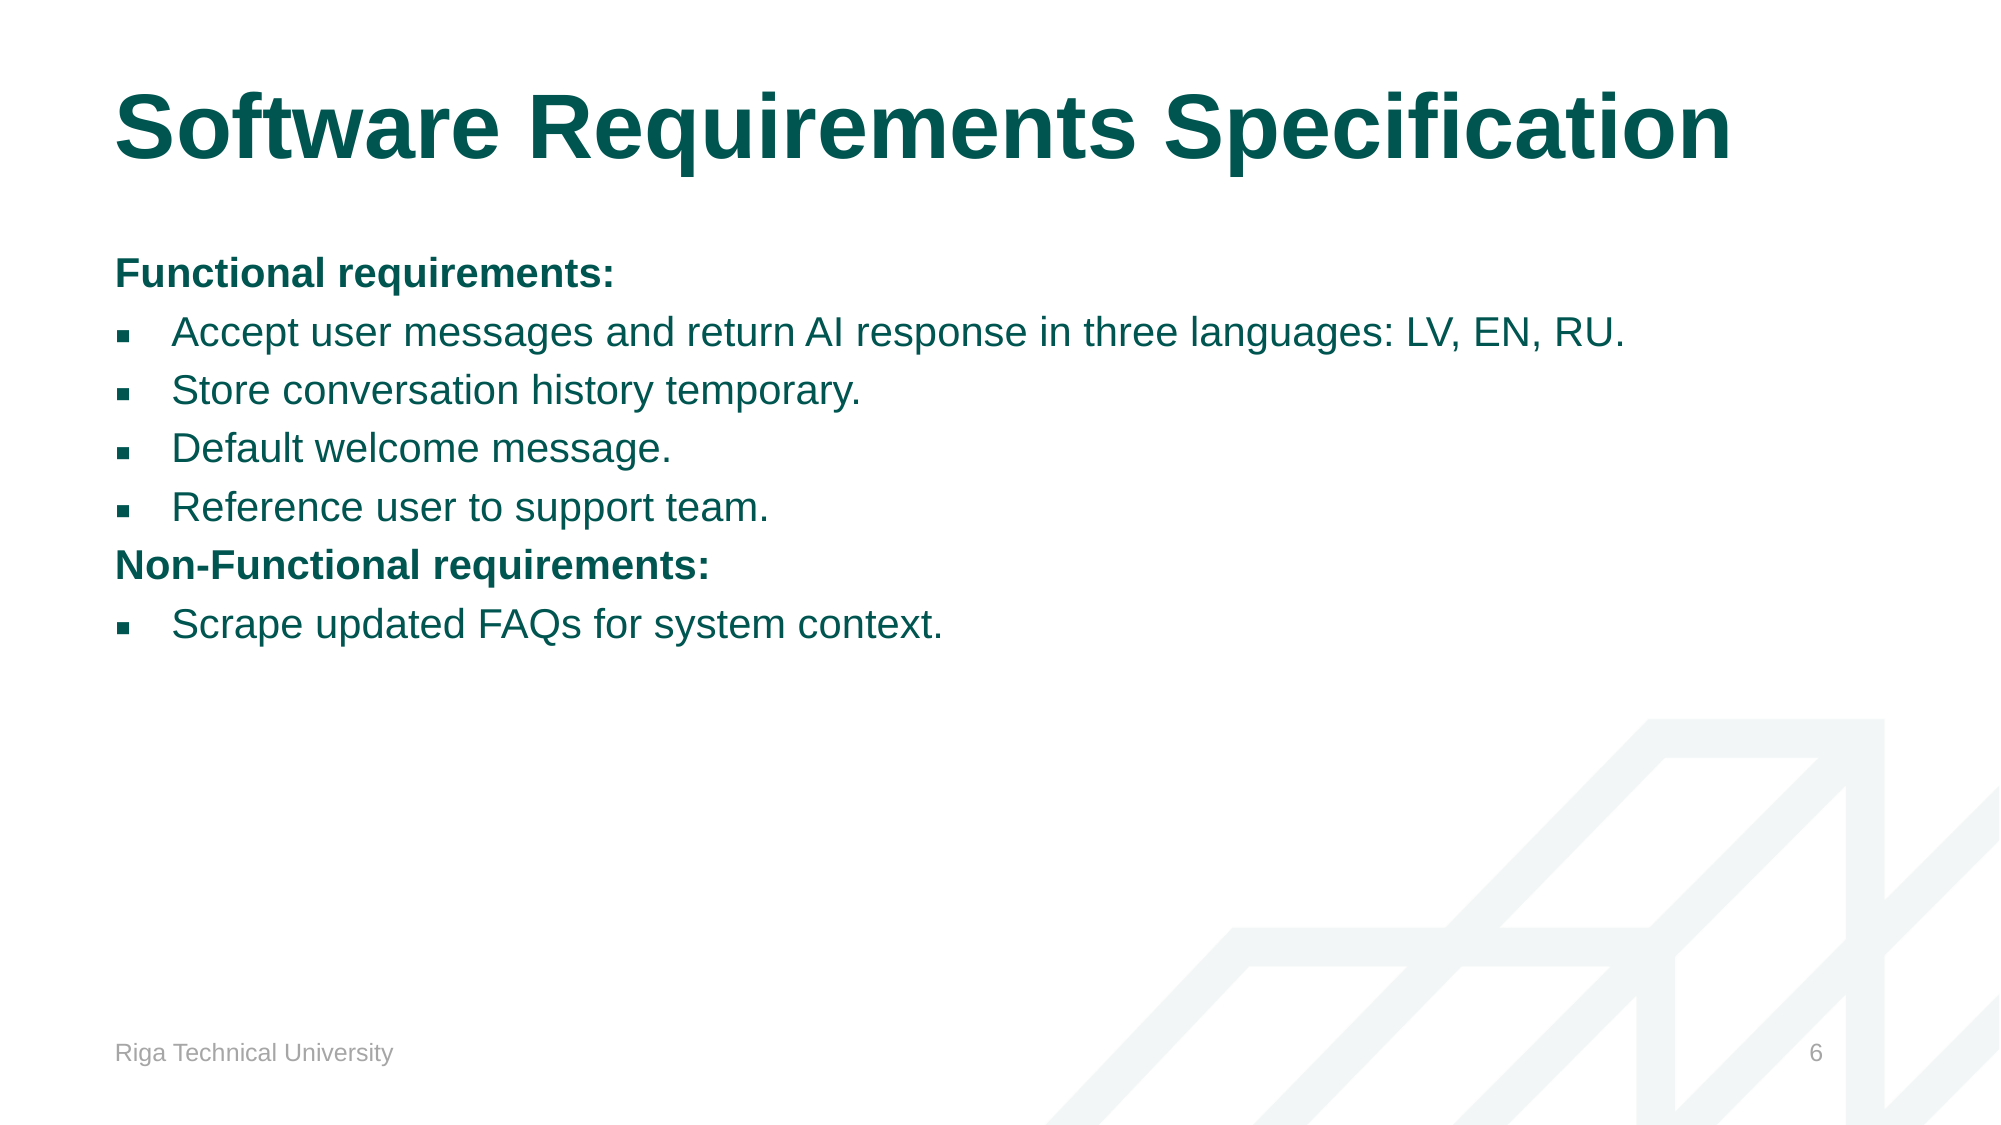

# Software Requirements Specification
Functional requirements:
Accept user messages and return AI response in three languages: LV, EN, RU.
Store conversation history temporary.
Default welcome message.
Reference user to support team.
Non-Functional requirements:
Scrape updated FAQs for system context.
Riga Technical University